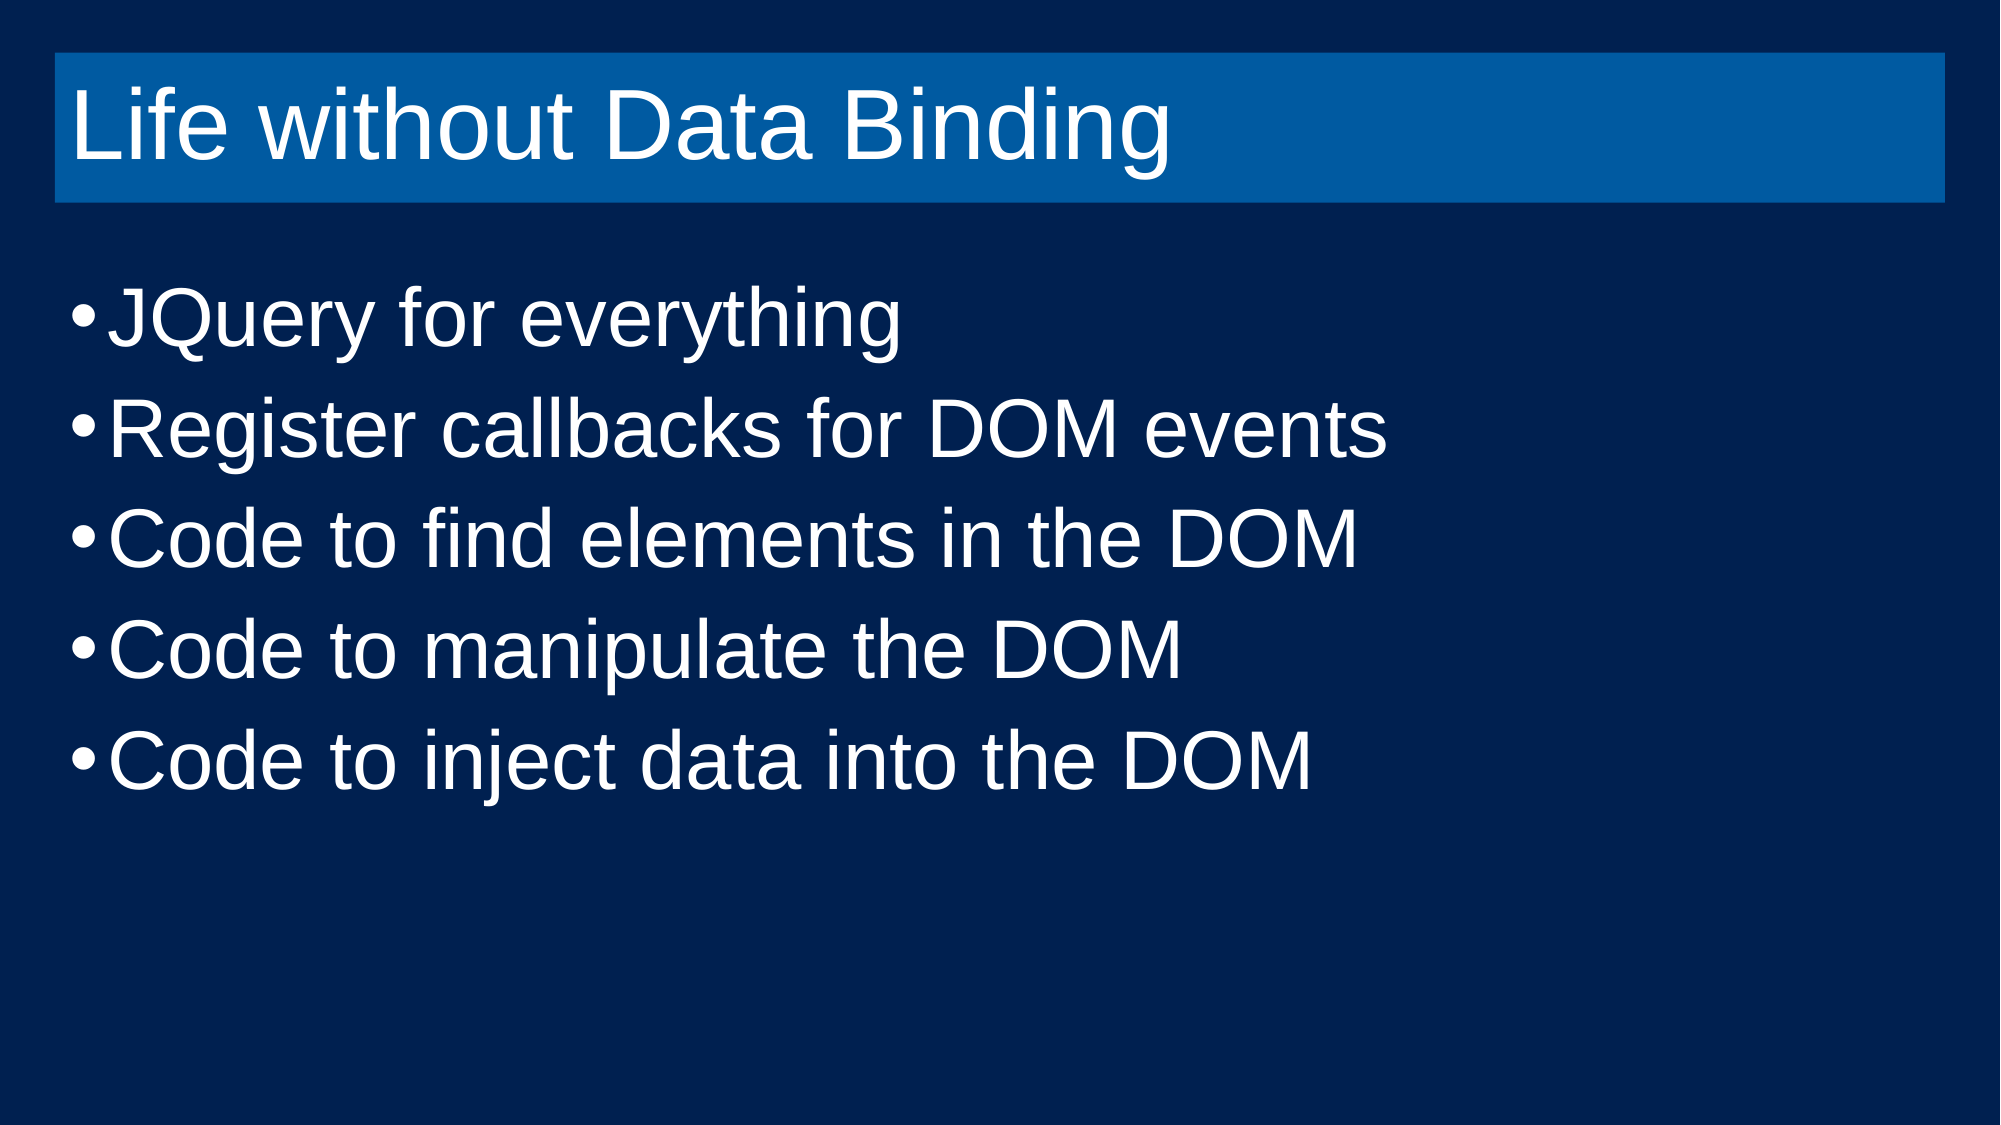

# Life without Data Binding
JQuery for everything
Register callbacks for DOM events
Code to find elements in the DOM
Code to manipulate the DOM
Code to inject data into the DOM